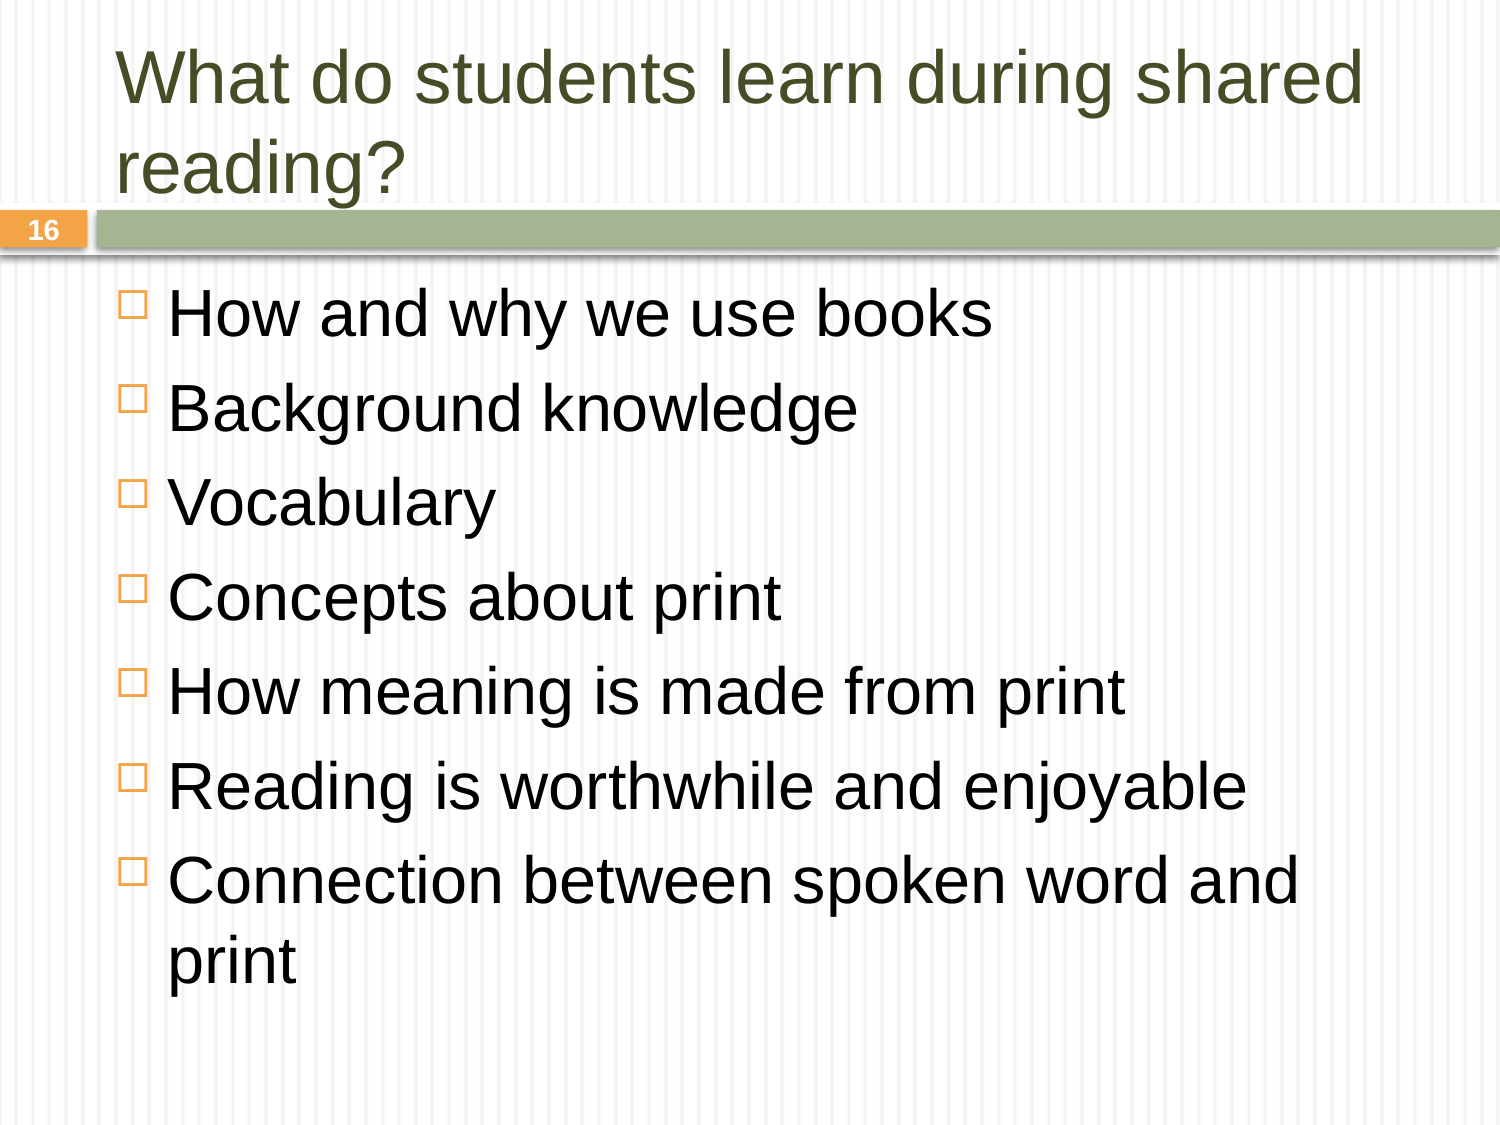

# What do students learn during shared reading?
16
How and why we use books
Background knowledge
Vocabulary
Concepts about print
How meaning is made from print
Reading is worthwhile and enjoyable
Connection between spoken word and print